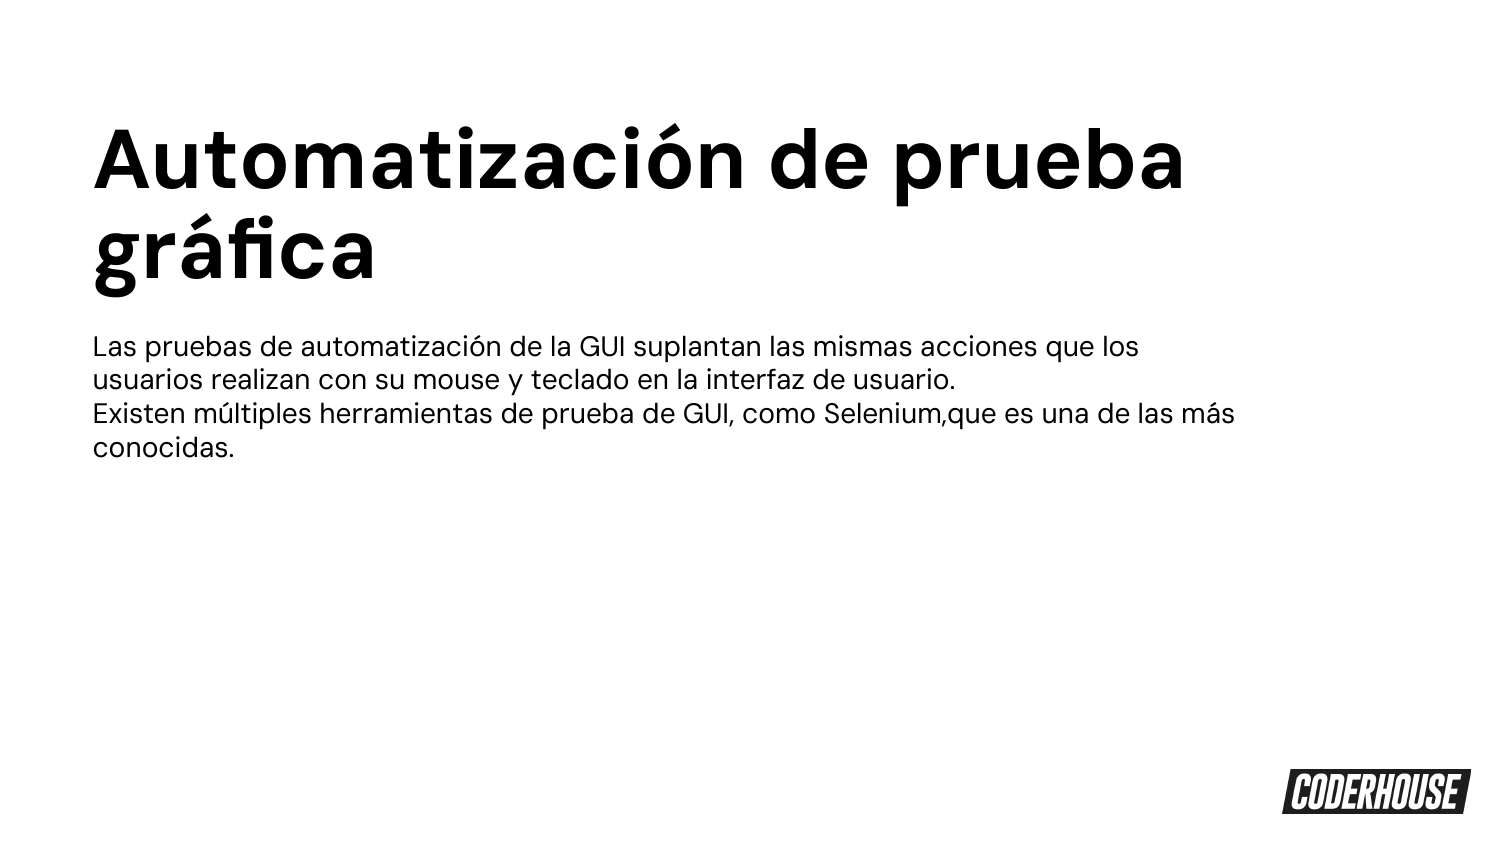

Automatización de prueba gráfica
Las pruebas de automatización de la GUI suplantan las mismas acciones que los usuarios realizan con su mouse y teclado en la interfaz de usuario.
Existen múltiples herramientas de prueba de GUI, como Selenium,que es una de las más conocidas.